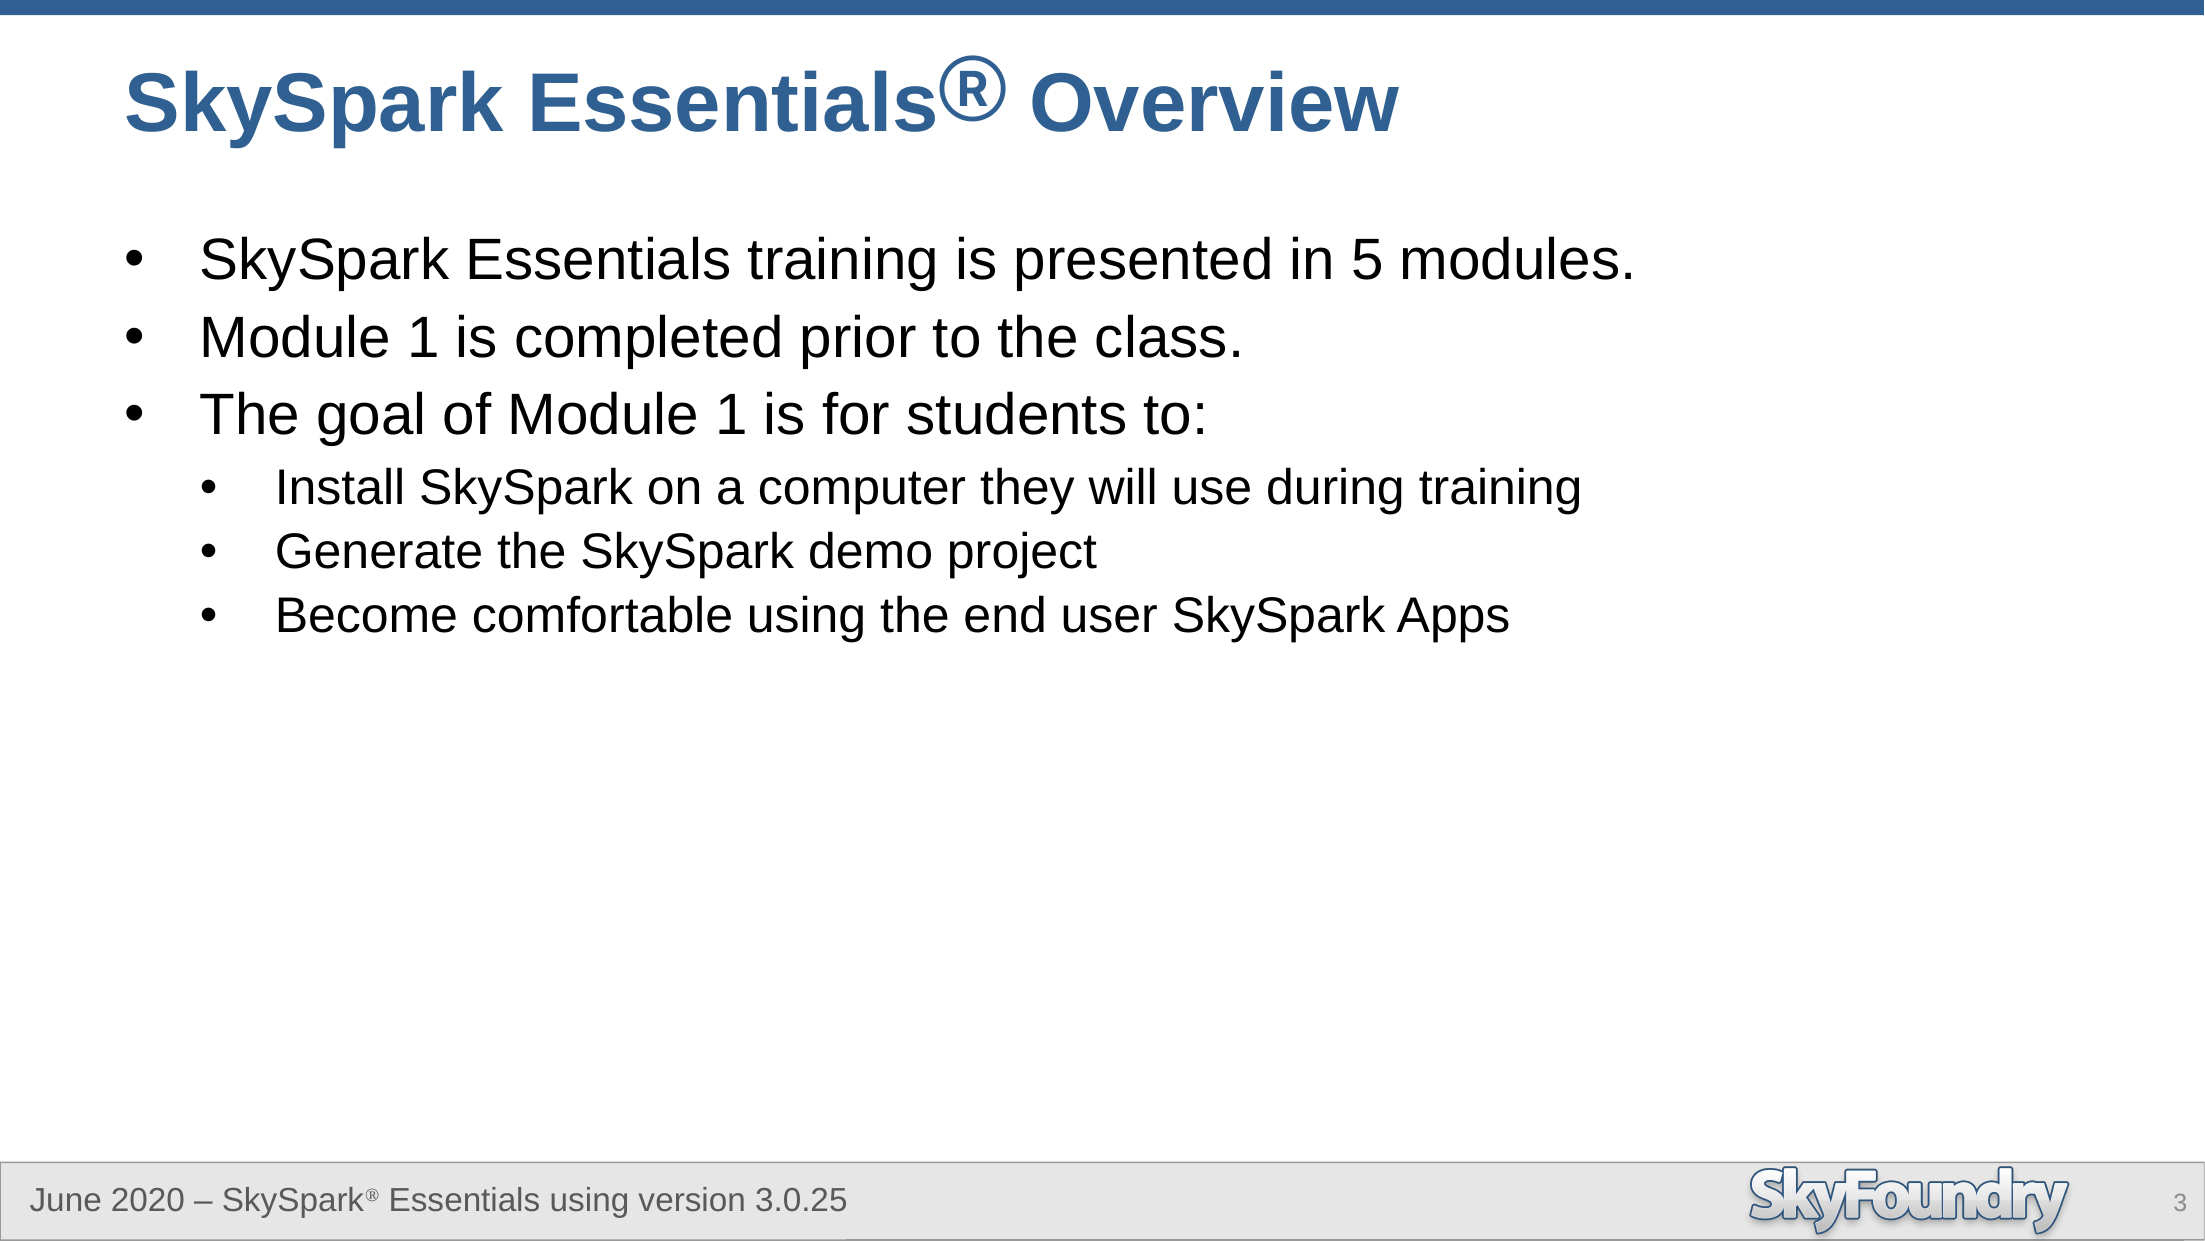

# SkySpark EssentialsⓇ Overview
SkySpark Essentials training is presented in 5 modules.
Module 1 is completed prior to the class.
The goal of Module 1 is for students to:
Install SkySpark on a computer they will use during training
Generate the SkySpark demo project
Become comfortable using the end user SkySpark Apps

3